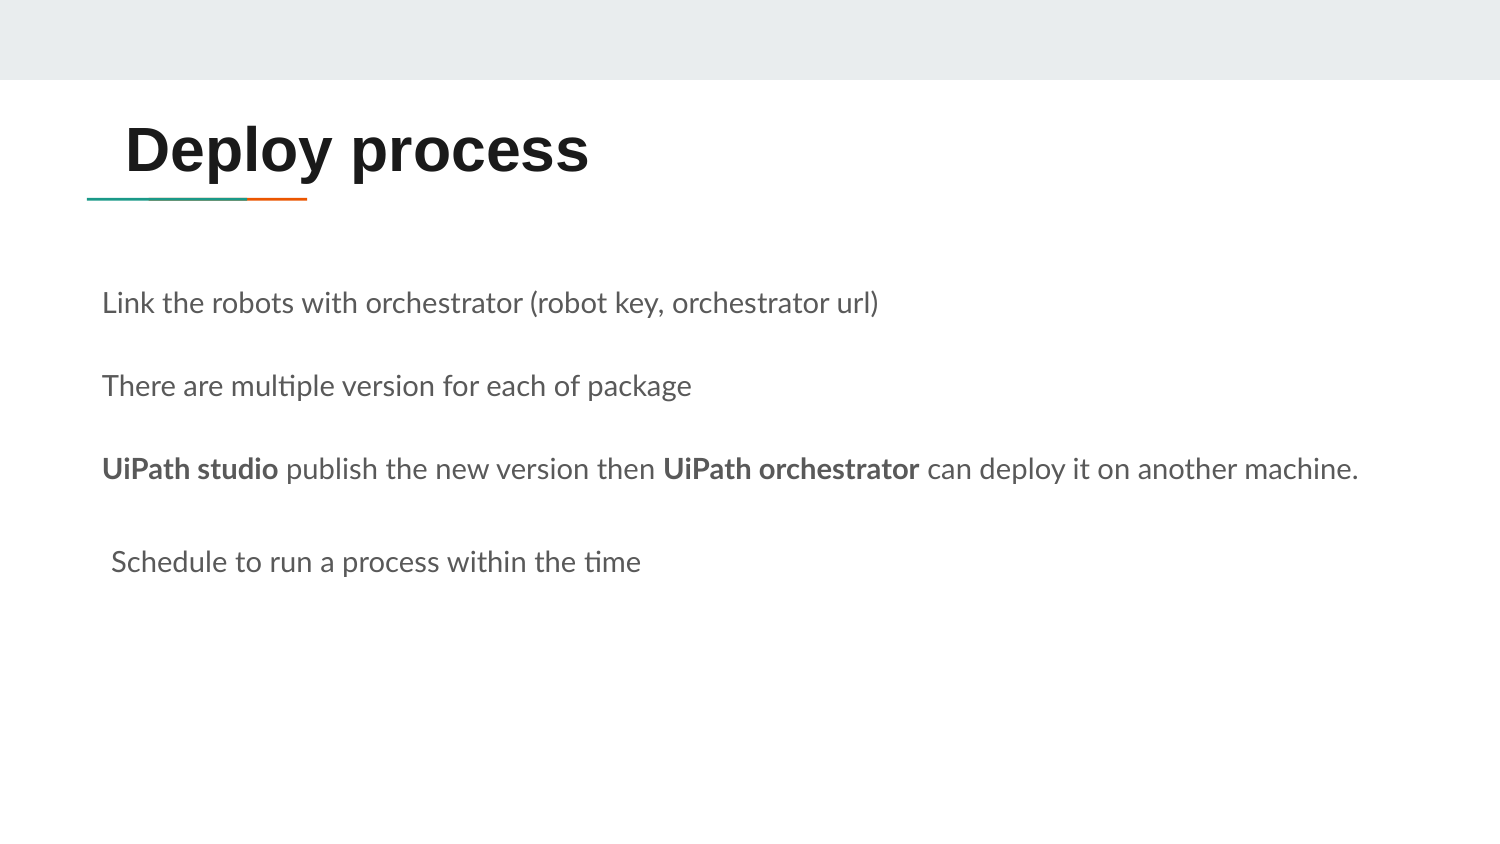

# Deploy process
Link the robots with orchestrator (robot key, orchestrator url)
There are multiple version for each of package
UiPath studio publish the new version then UiPath orchestrator can deploy it on another machine.
Schedule to run a process within the time